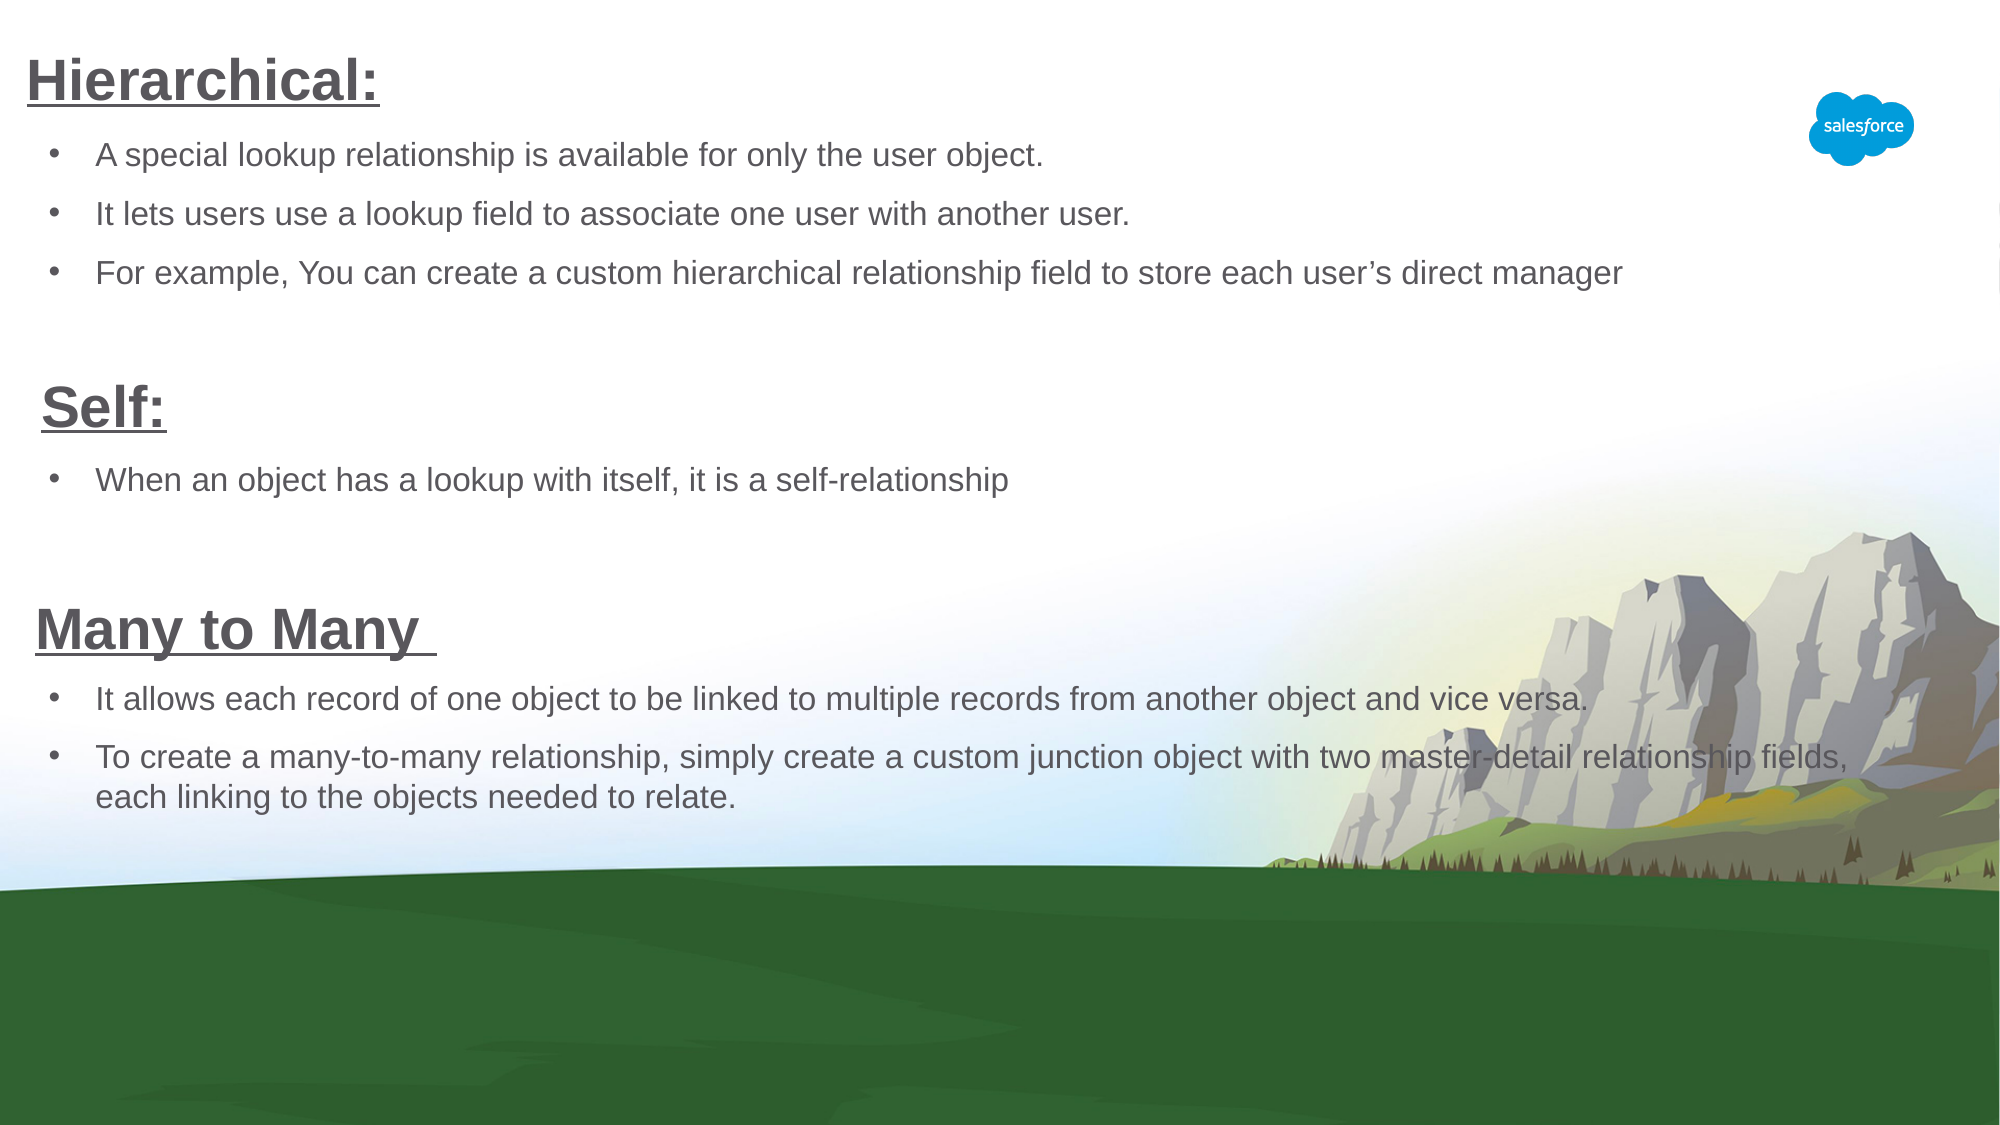

Hierarchical:
A special lookup relationship is available for only the user object.
It lets users use a lookup field to associate one user with another user.
For example, You can create a custom hierarchical relationship field to store each user’s direct manager
Self:
When an object has a lookup with itself, it is a self-relationship
Many to Many
It allows each record of one object to be linked to multiple records from another object and vice versa.
To create a many-to-many relationship, simply create a custom junction object with two master-detail relationship fields, each linking to the objects needed to relate.